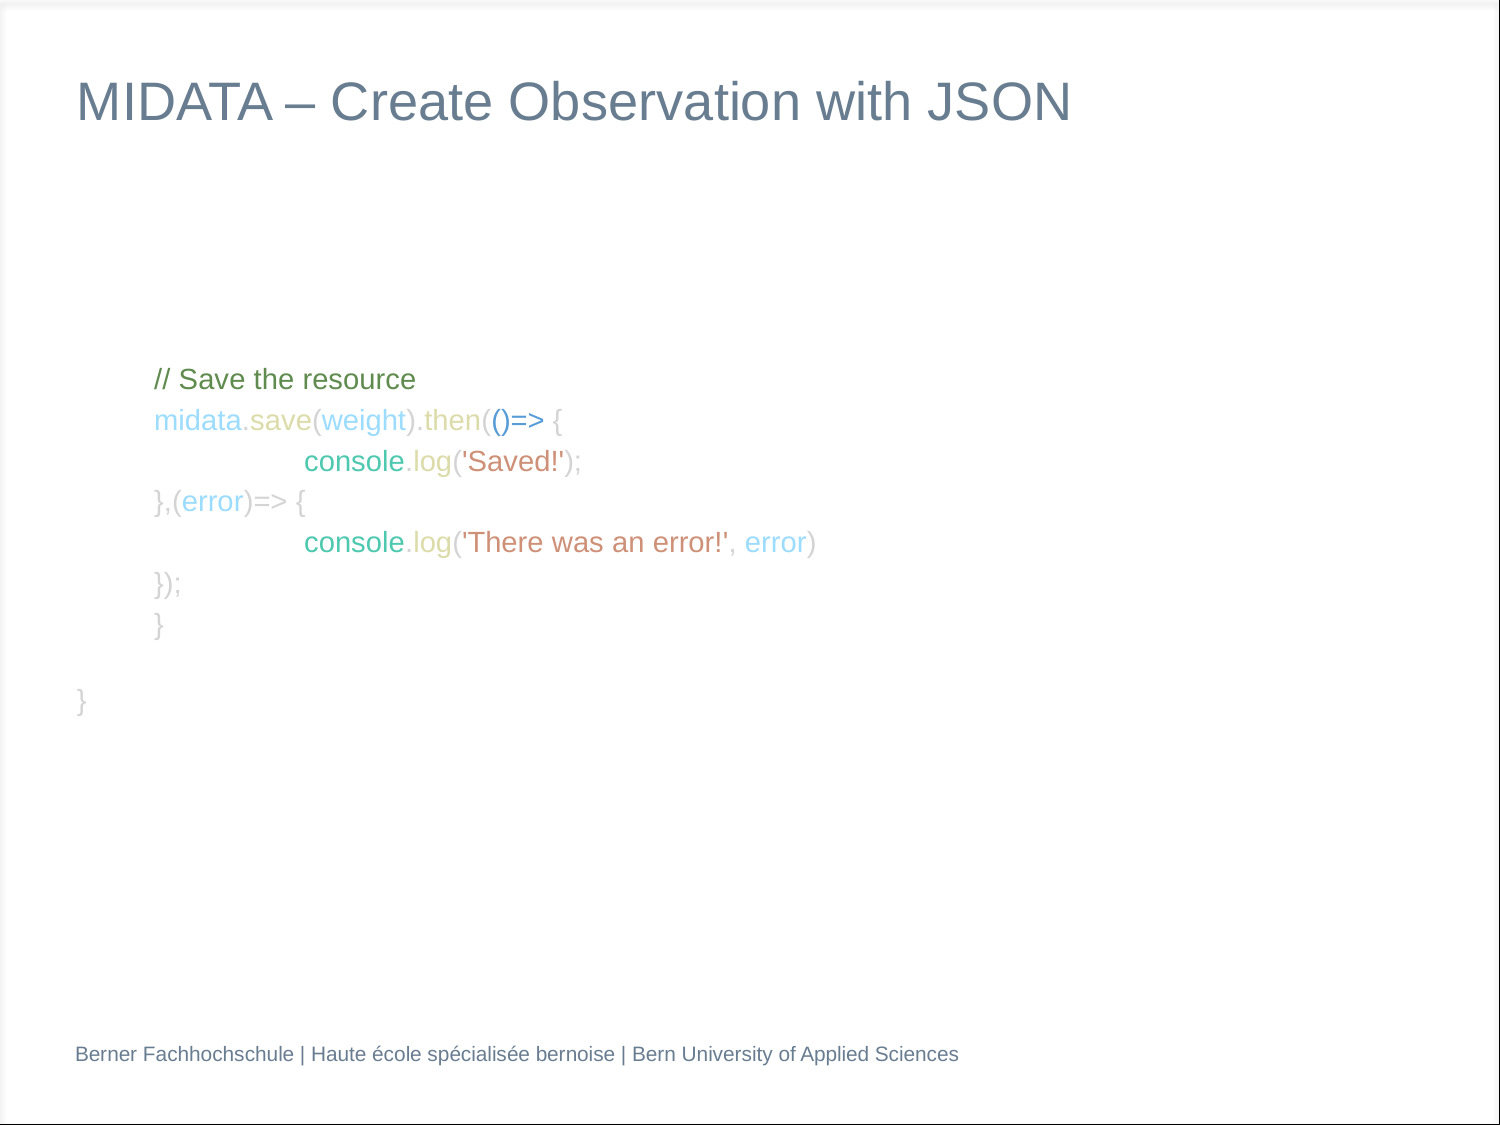

# MIDATA – Create Observation with JSON

// Save the resource
midata.save(weight).then(()=> {
	console.log('Saved!');
},(error)=> {
	console.log('There was an error!', error)
});
}
}